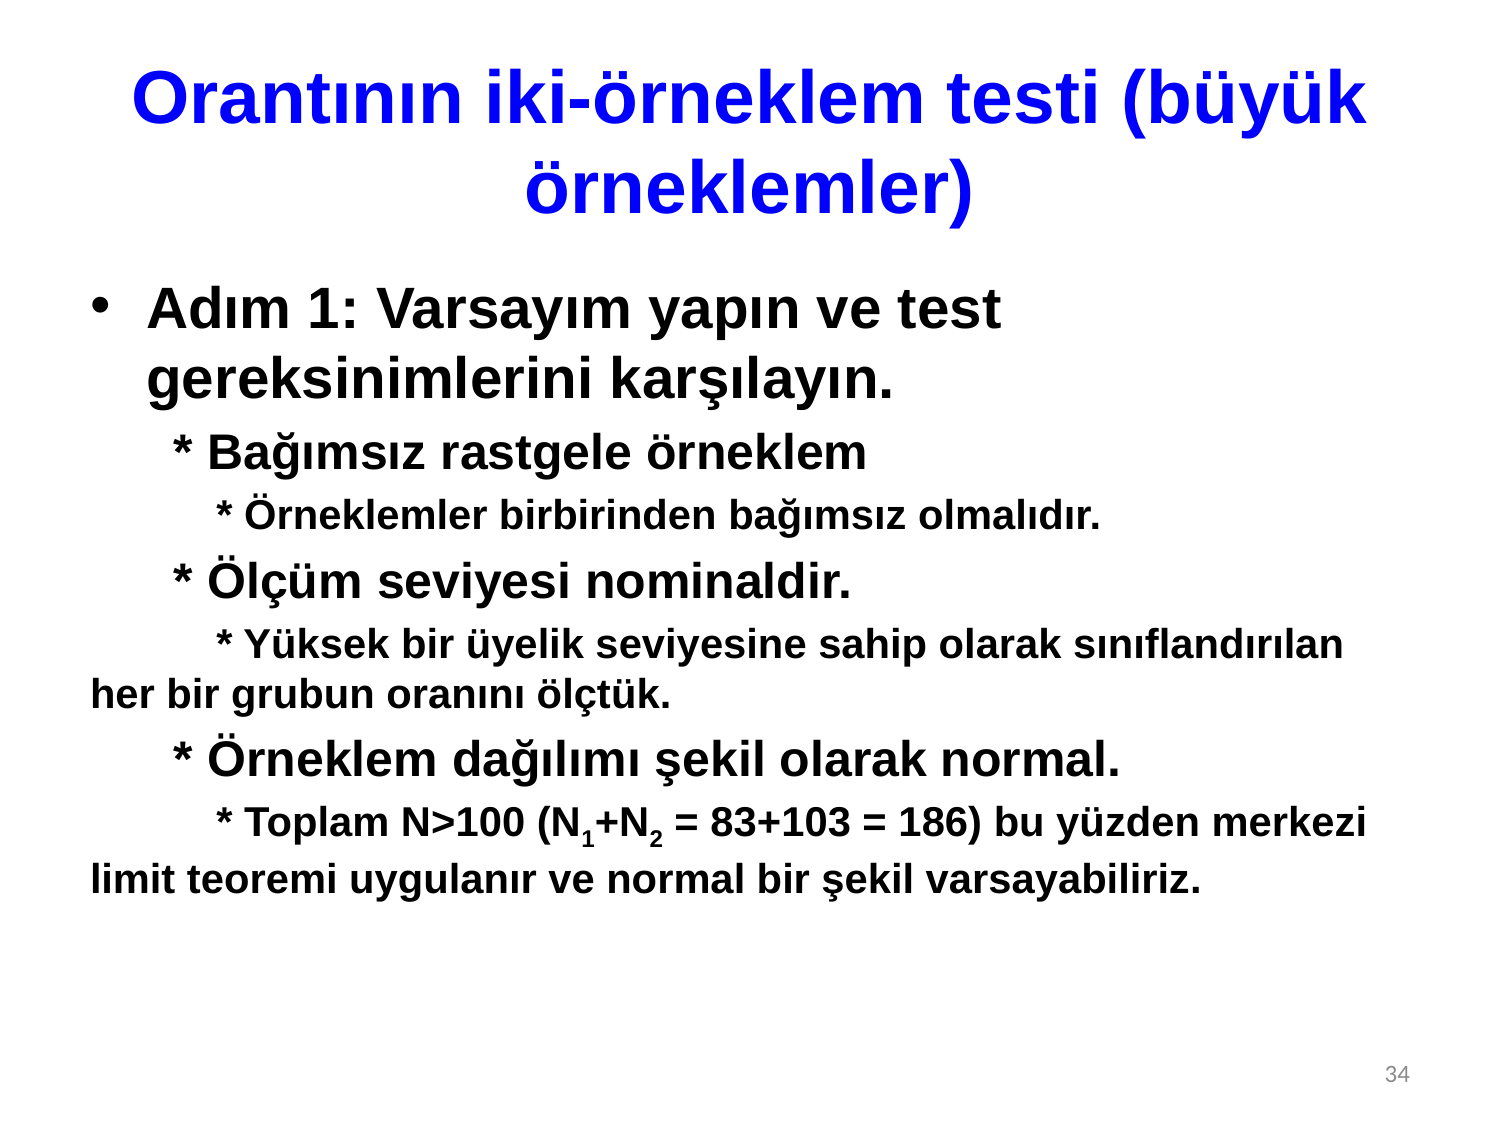

# Orantının iki-örneklem testi (büyük örneklemler)
Adım 1: Varsayım yapın ve test gereksinimlerini karşılayın.
      * Bağımsız rastgele örneklem
           * Örneklemler birbirinden bağımsız olmalıdır.
      * Ölçüm seviyesi nominaldir.
           * Yüksek bir üyelik seviyesine sahip olarak sınıflandırılan her bir grubun oranını ölçtük.
      * Örneklem dağılımı şekil olarak normal.
           * Toplam N>100 (N1+N2 = 83+103 = 186) bu yüzden merkezi limit teoremi uygulanır ve normal bir şekil varsayabiliriz.
34